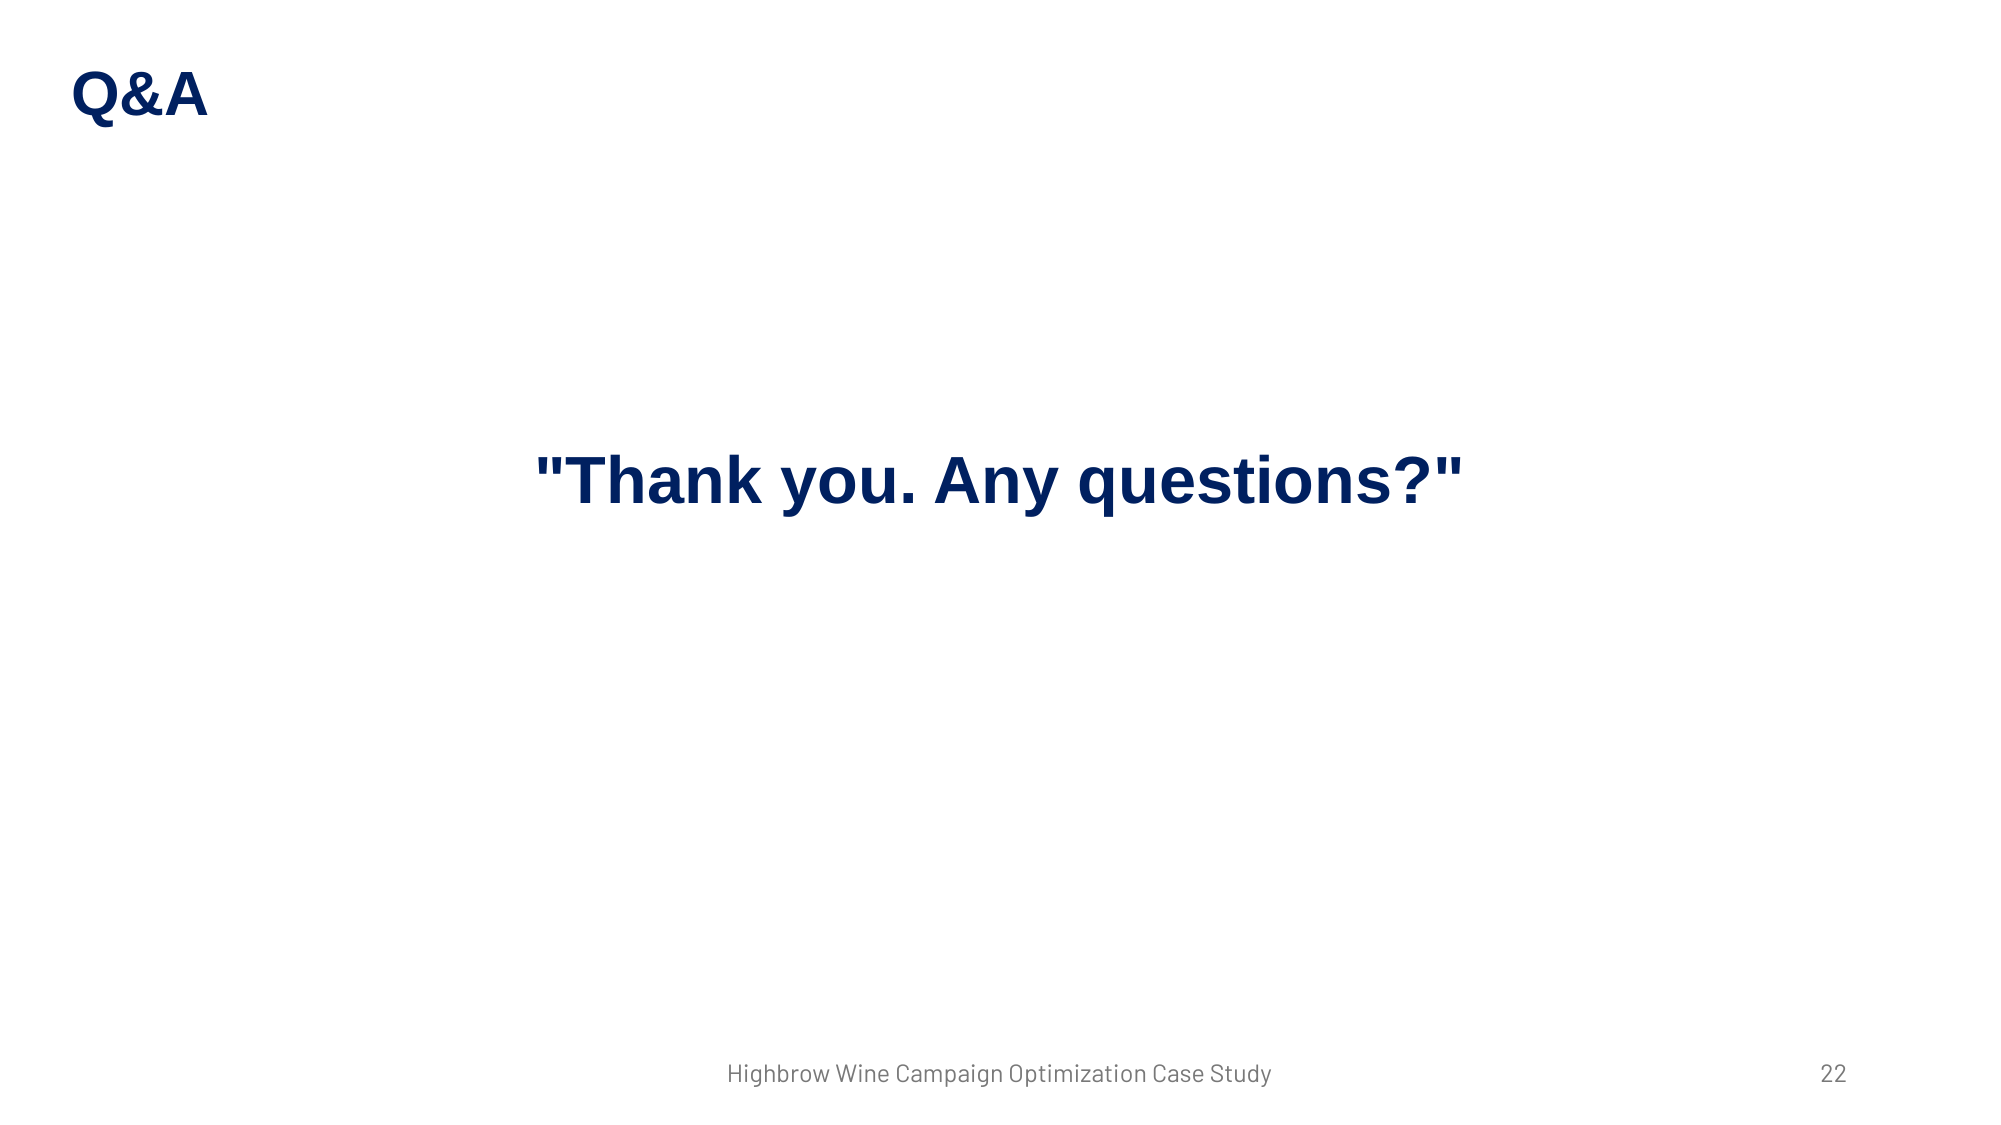

Q&A
"Thank you. Any questions?"

Highbrow Wine Campaign Optimization Case Study
22